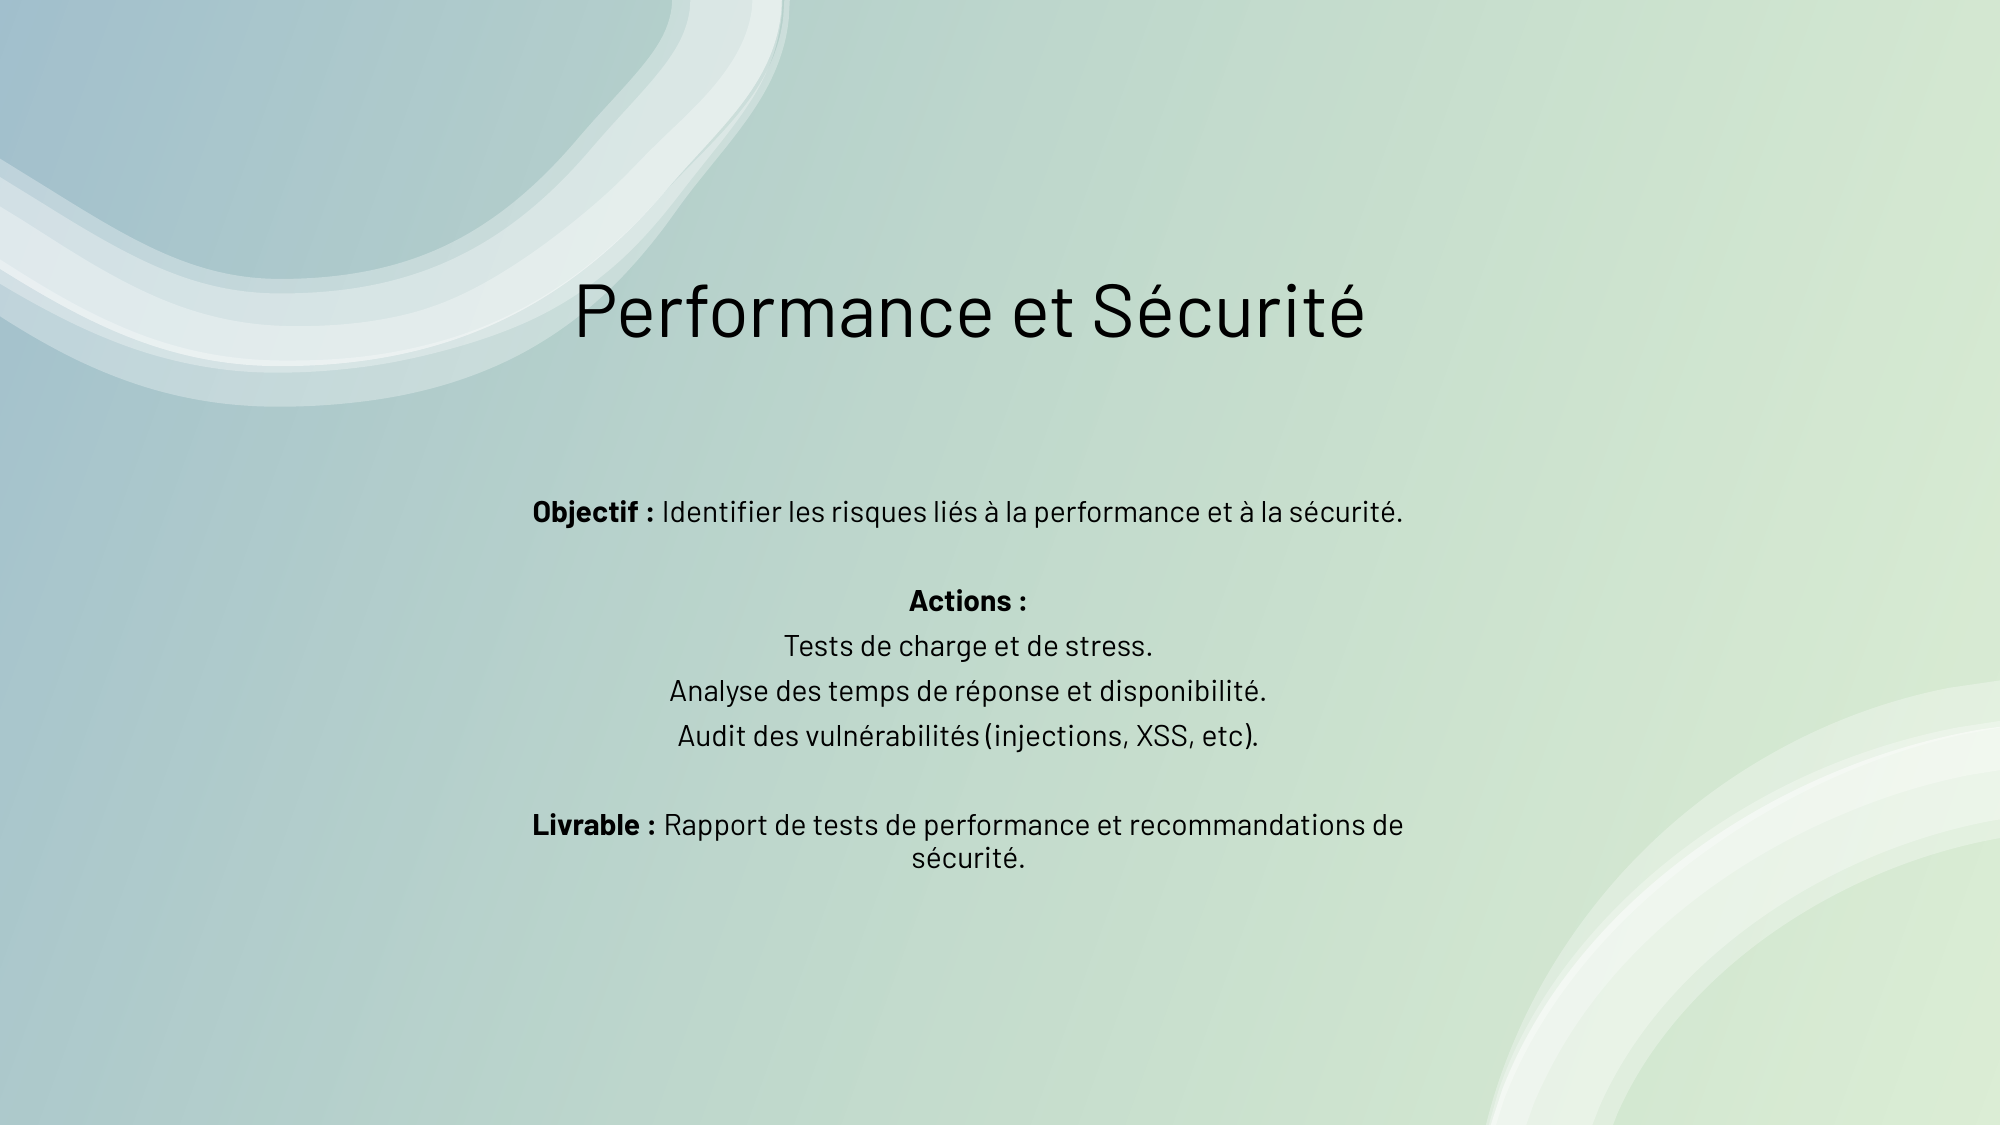

# Performance et Sécurité
Objectif : Identifier les risques liés à la performance et à la sécurité.

Actions :
Tests de charge et de stress.
Analyse des temps de réponse et disponibilité.
Audit des vulnérabilités (injections, XSS, etc).

Livrable : Rapport de tests de performance et recommandations de sécurité.